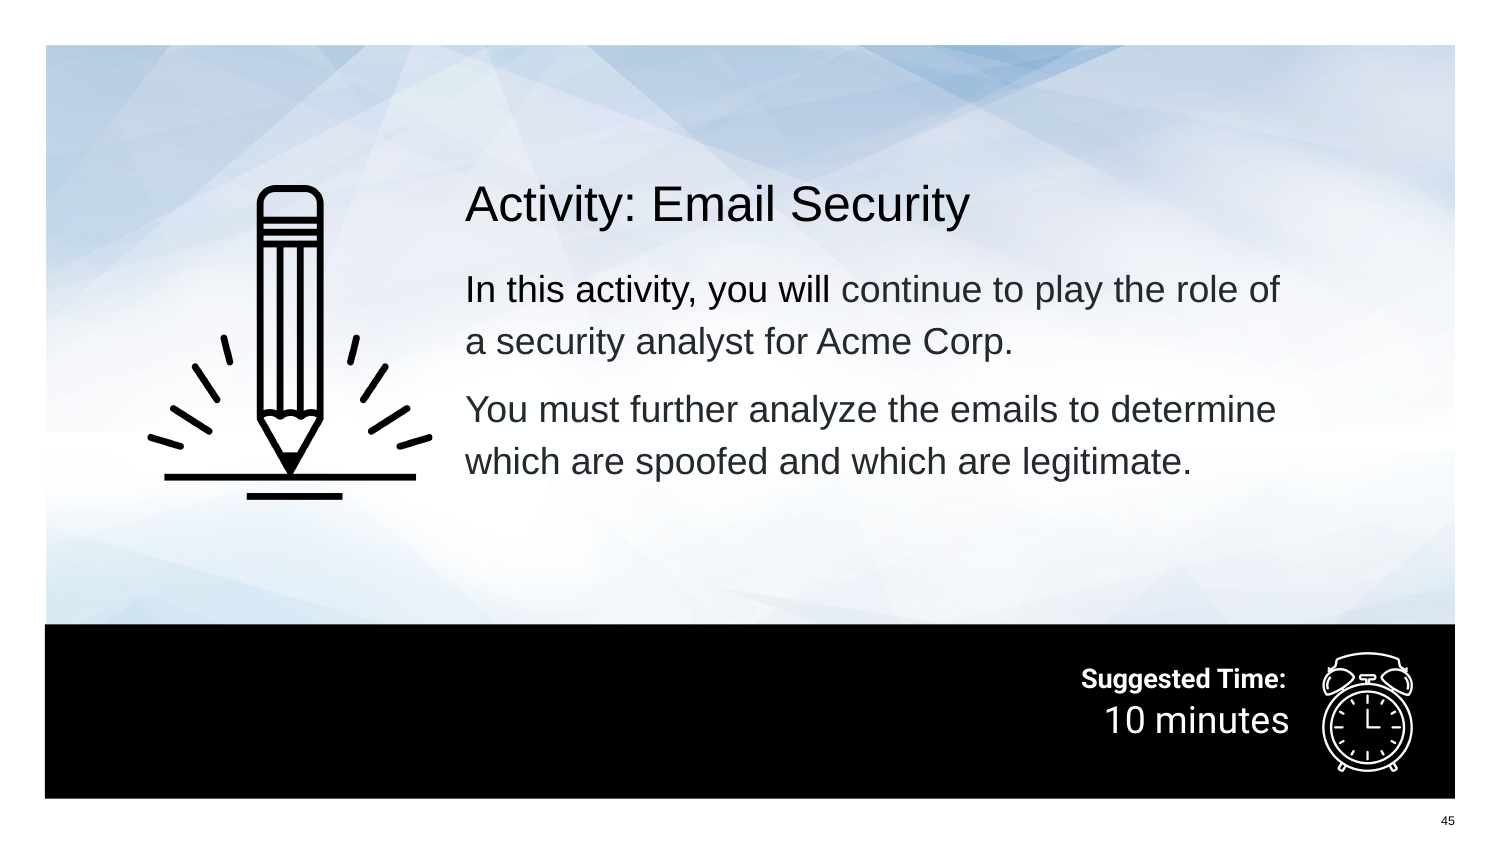

Activity: Email Security

In this activity, you will continue to play the role of a security analyst for Acme Corp.
You must further analyze the emails to determine which are spoofed and which are legitimate.
# 10 minutes
45